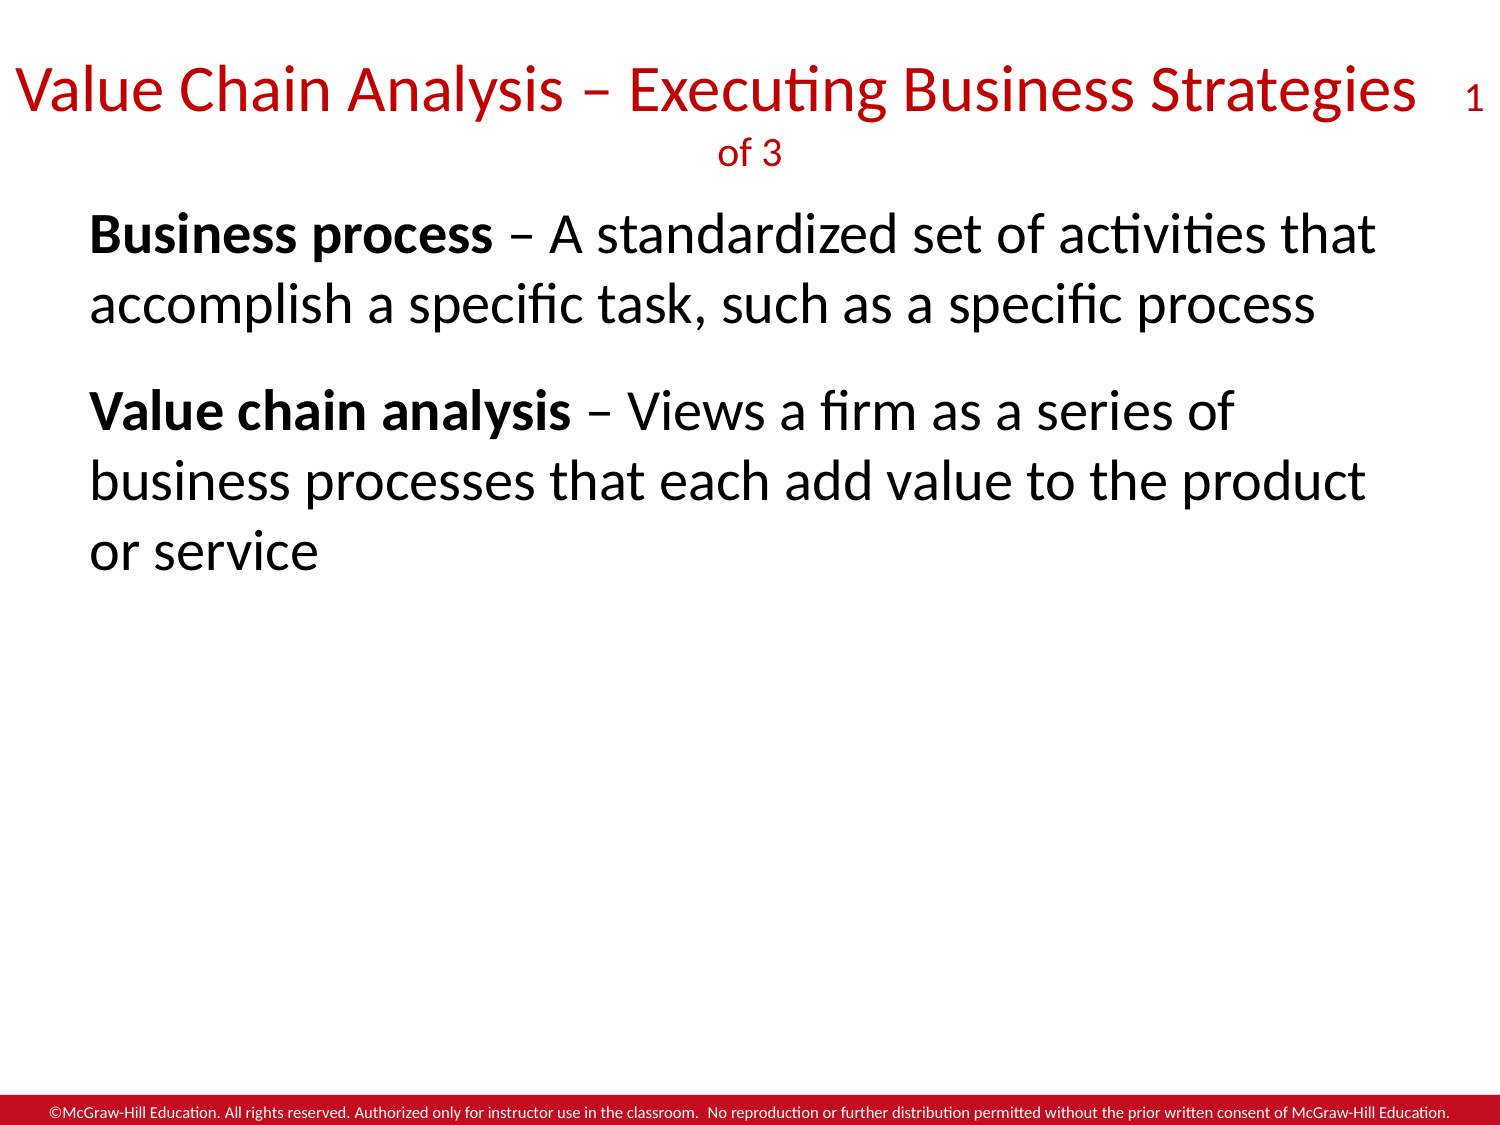

# Value Chain Analysis – Executing Business Strategies   1 of 3
Business process – A standardized set of activities that accomplish a specific task, such as a specific process
Value chain analysis – Views a firm as a series of business processes that each add value to the product or service